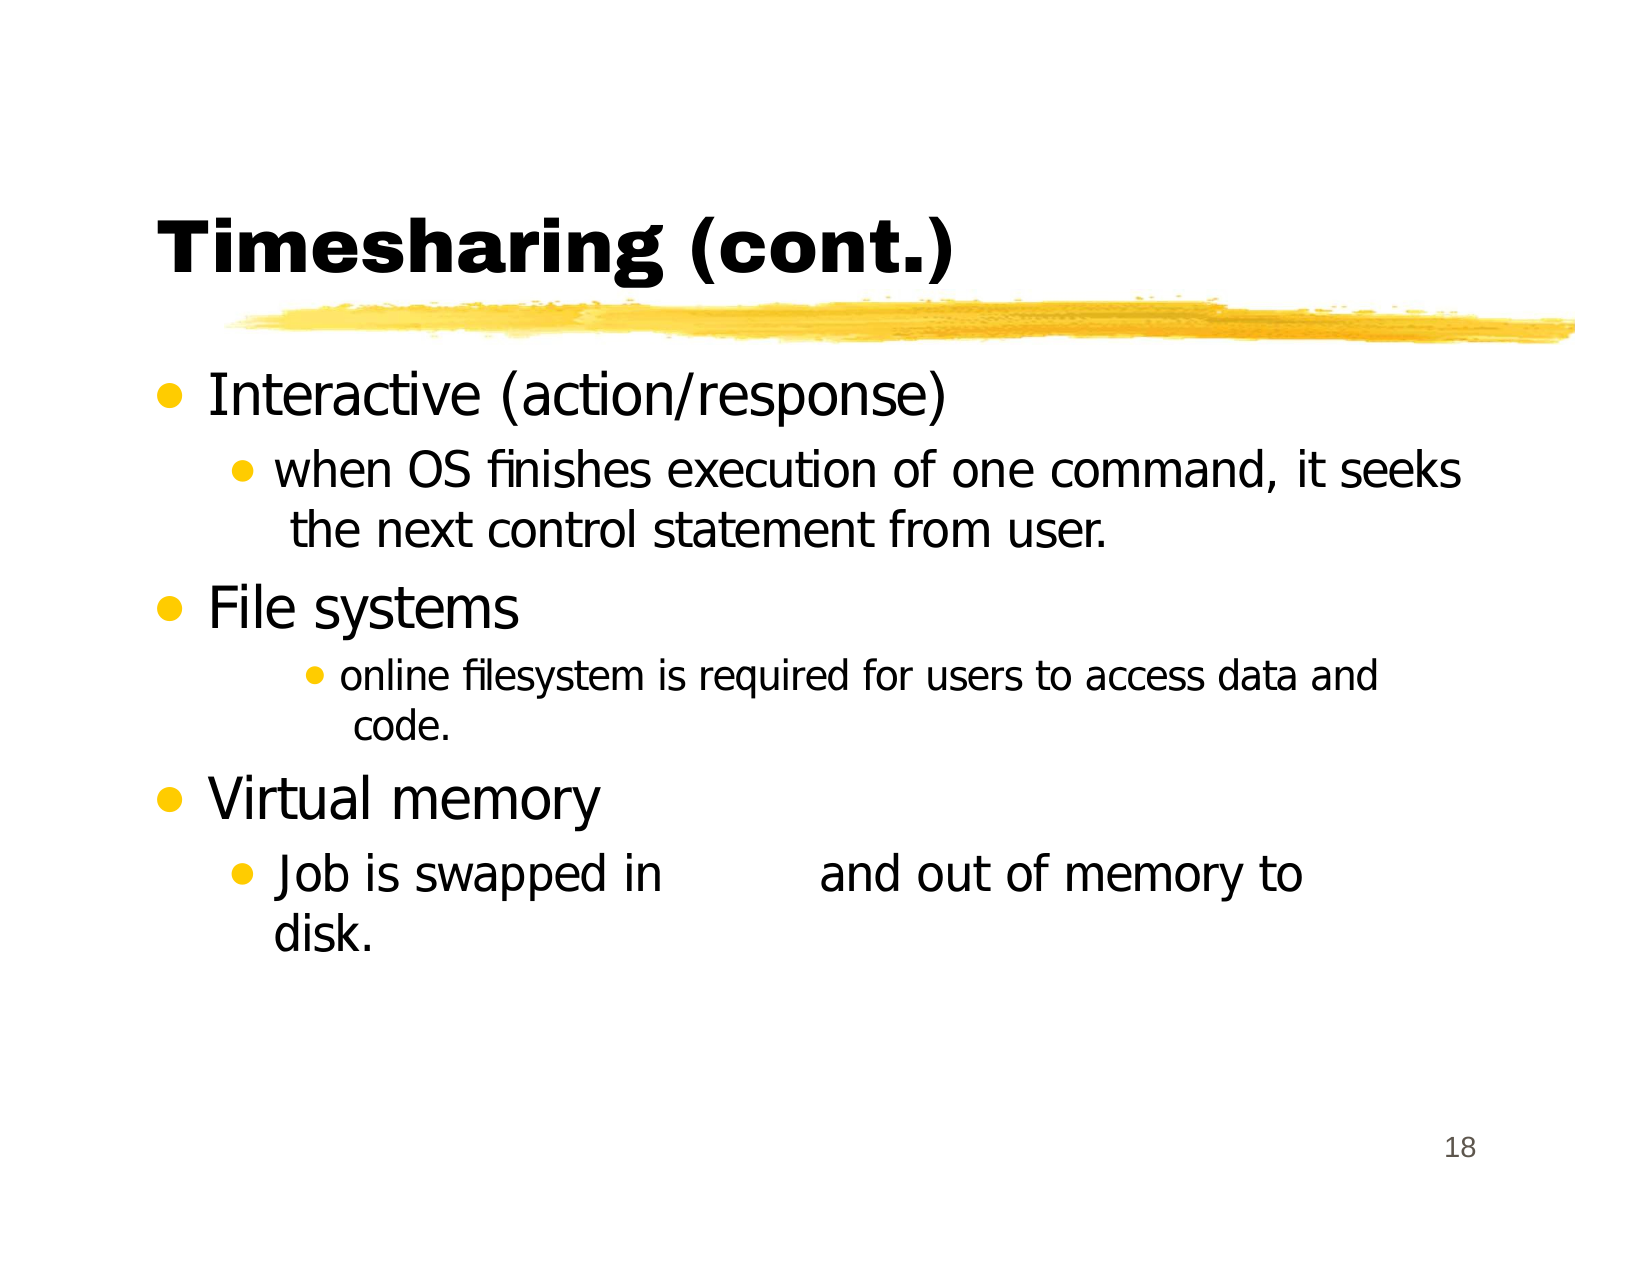

# Timesharing (cont.)
Interactive (action/response)
when OS finishes execution of one command, it seeks  the next control statement from user.
File systems
online filesystem is required for users to access data and  code.
Virtual memory
Job is swapped in	and out of memory to disk.
18